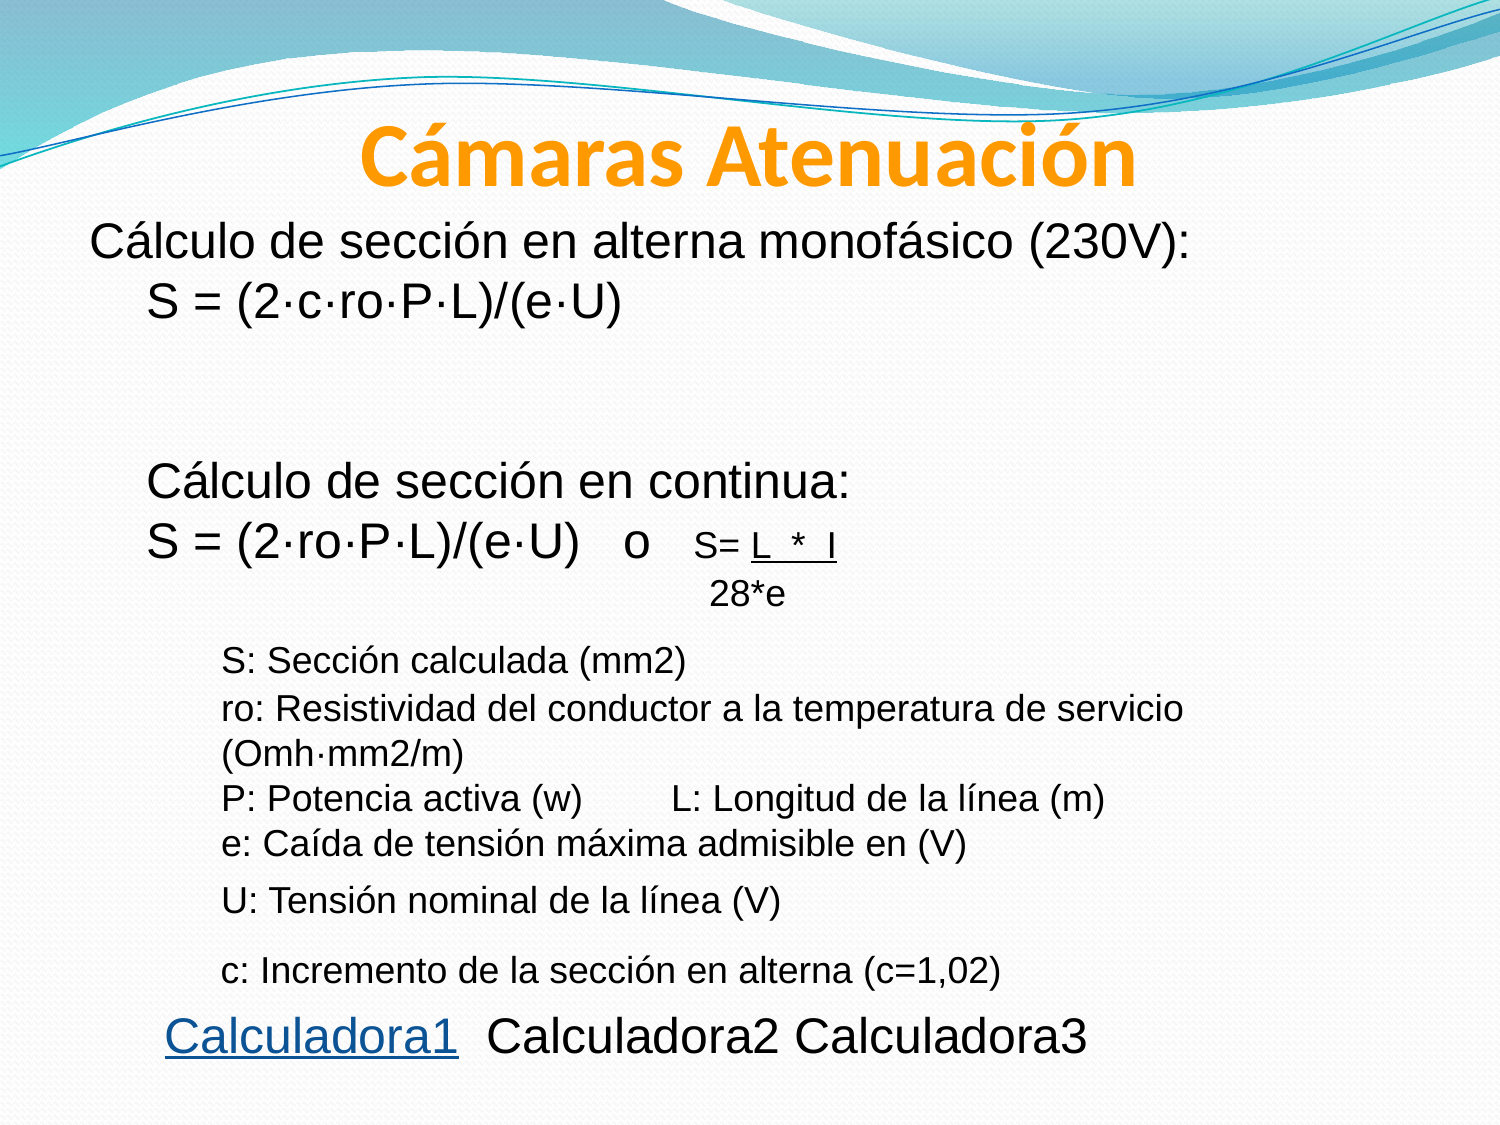

Cámaras Atenuación

Cálculo de sección en alterna monofásico (230V):
S = (2·c·ro·P·L)/(e·U)
Cálculo de sección en continua:
S = (2·ro·P·L)/(e·U)   o   S= L  *  I
                                                           28*e
	S: Sección calculada (mm2)
ro: Resistividad del conductor a la temperatura de servicio (Omh·mm2/m)
P: Potencia activa (w)	L: Longitud de la línea (m)
e: Caída de tensión máxima admisible en (V)
U: Tensión nominal de la línea (V)
    c: Incremento de la sección en alterna (c=1,02)
Calculadora1  Calculadora2 Calculadora3